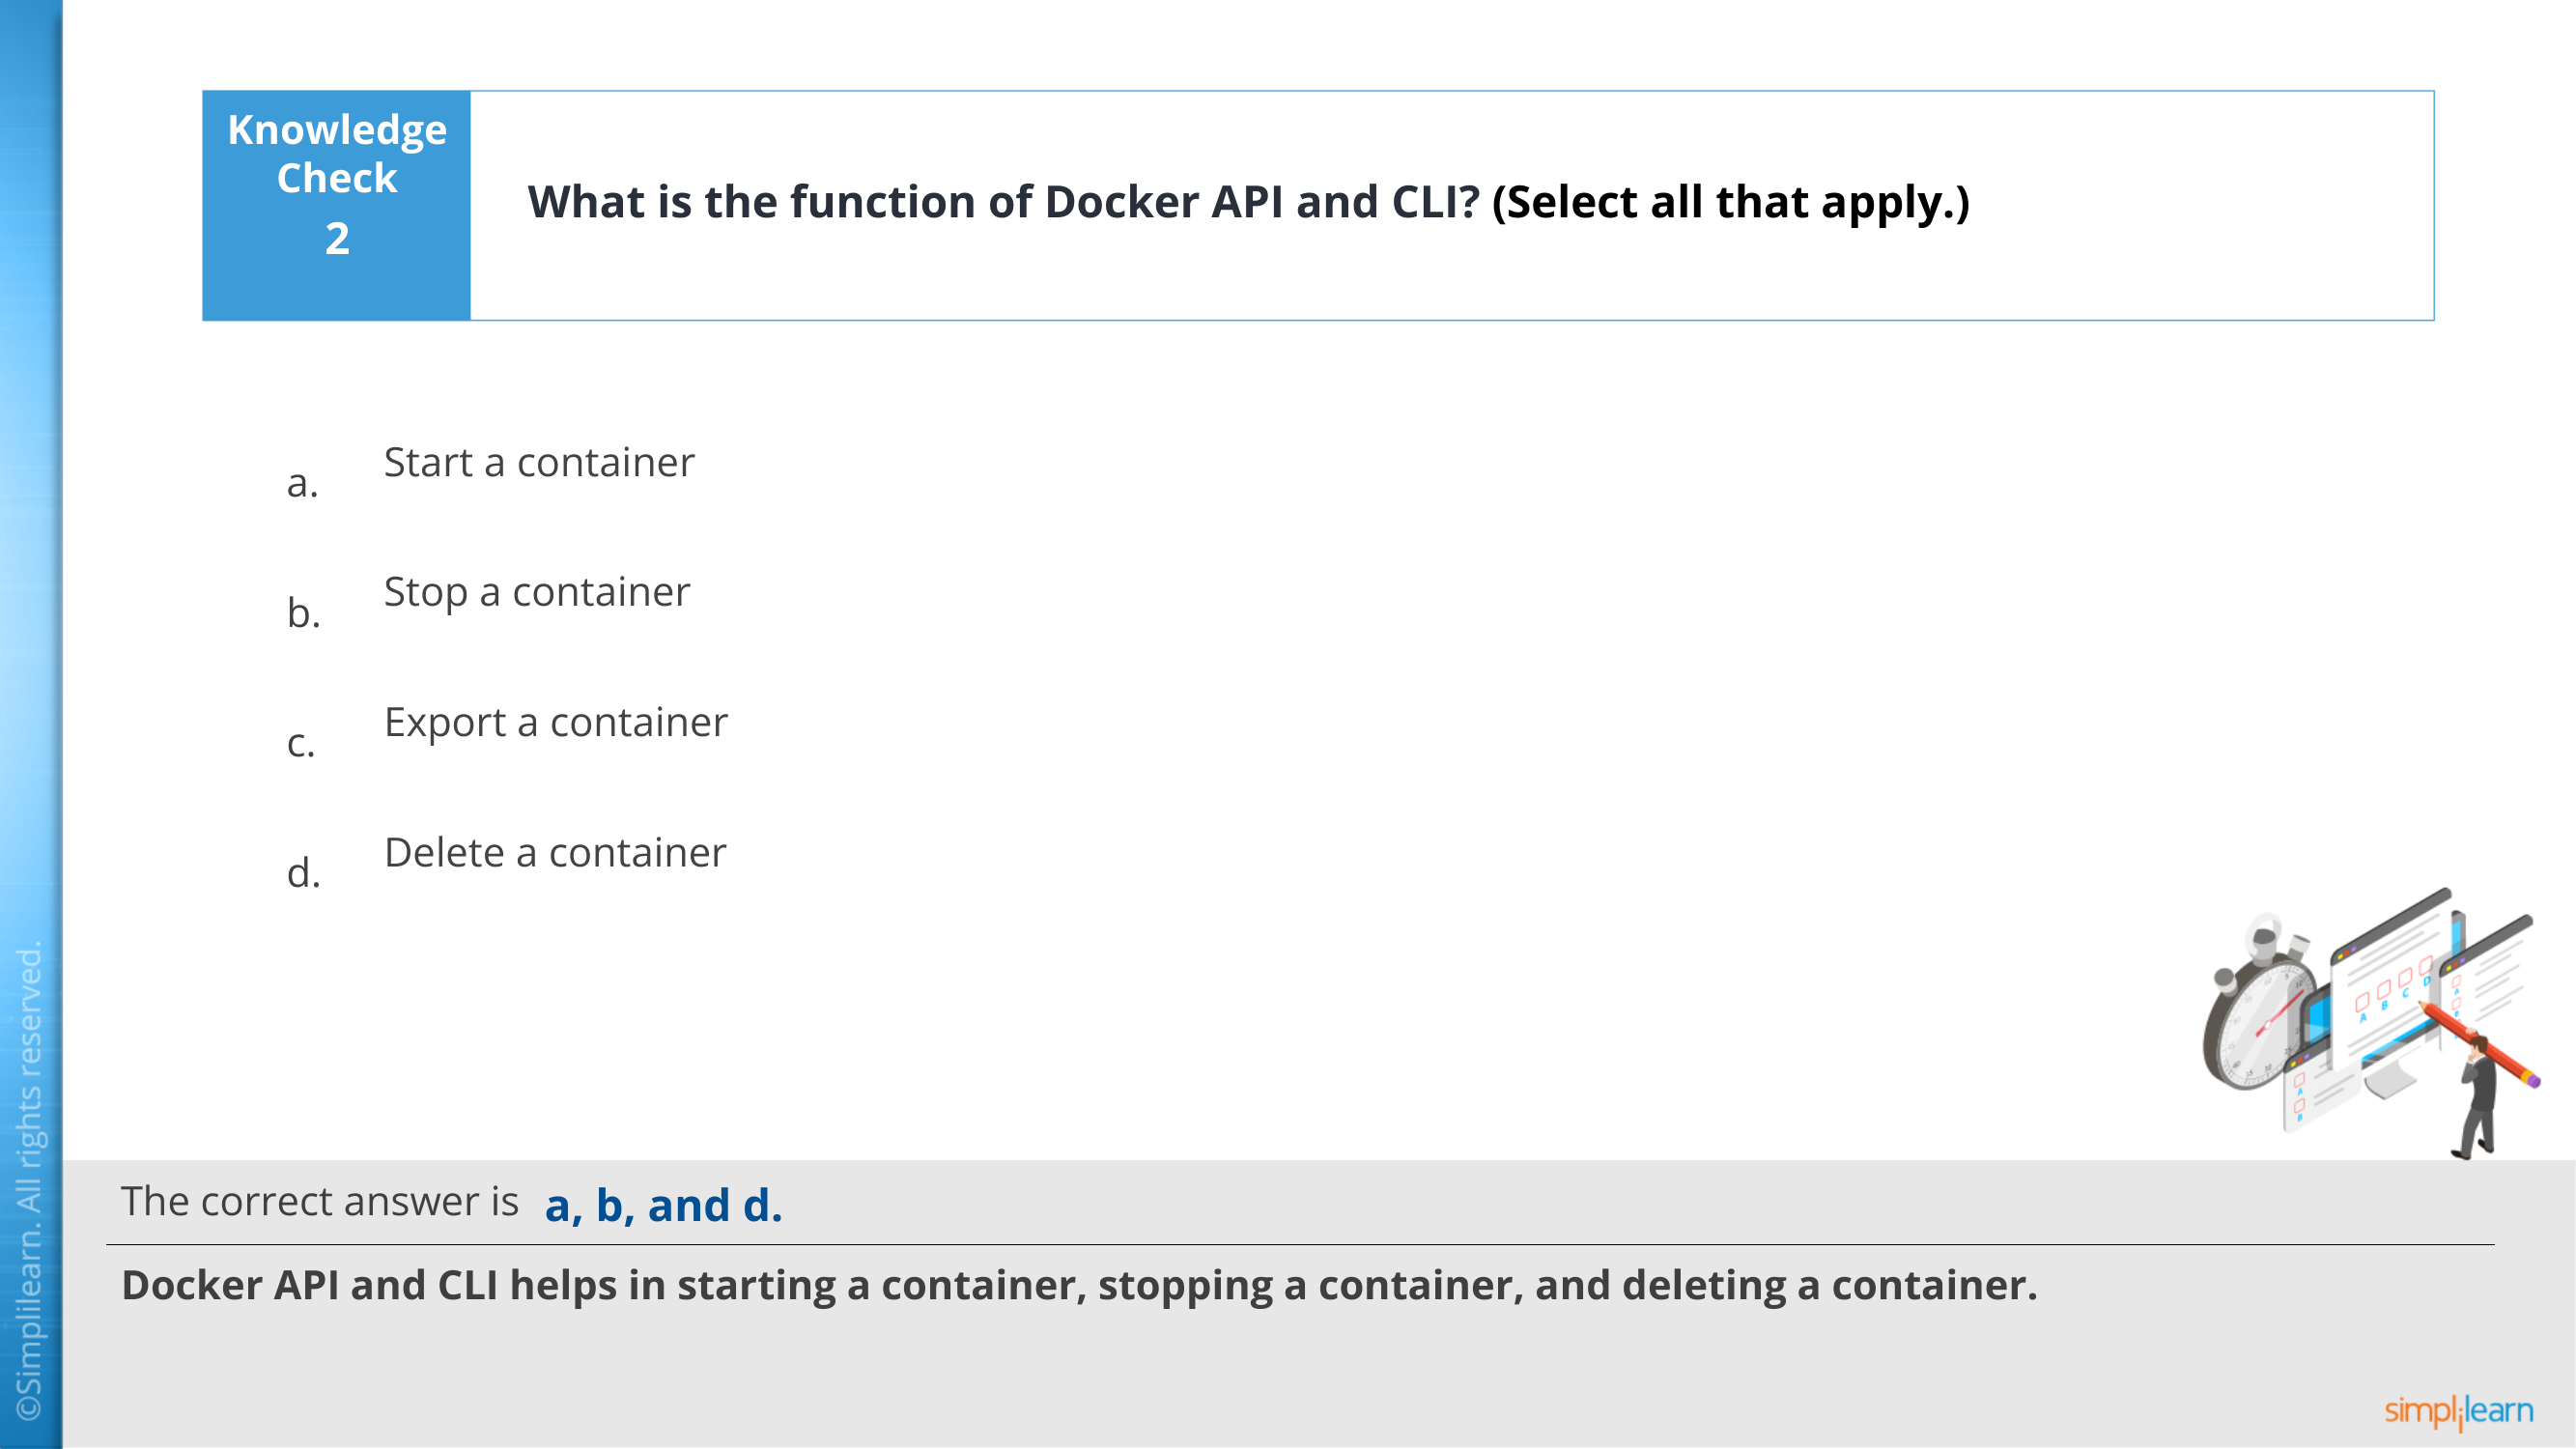

What is the function of Docker API and CLI? (Select all that apply.)
2
Start a container
Stop a container
Export a container
Delete a container

a, b, and d.
Docker API and CLI helps in starting a container, stopping a container, and deleting a container.